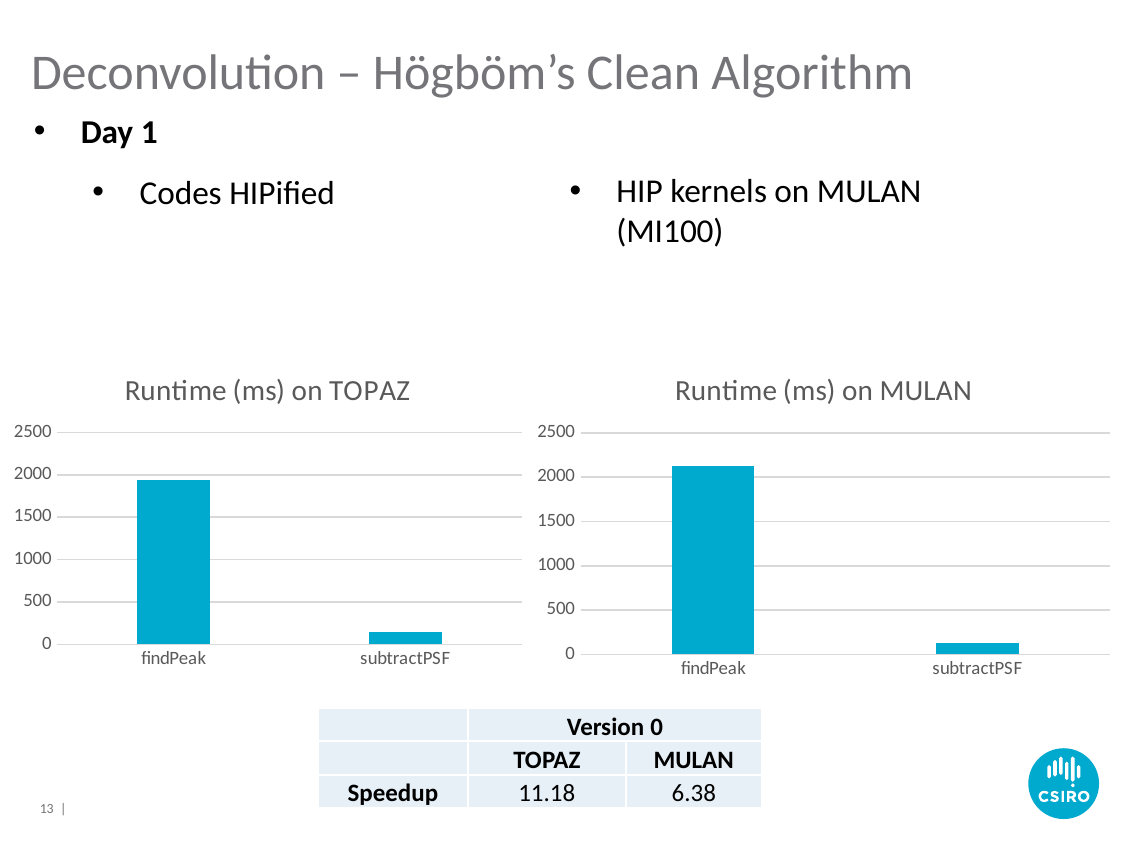

# Deconvolution – Högböm’s Clean Algorithm
Day 1

HIP kernels on MULAN (MI100)
Codes HIPified

### Chart: Runtime (ms) on TOPAZ

| Category | Runtime (ms) |
|---|---|
| findPeak | 1943.0 |
| subtractPSF | 144.79 |

### Chart: Runtime (ms) on MULAN

| Category | Runtime (ms) |
|---|---|
| findPeak | 2121.41 |
| subtractPSF | 129.04 |
|  | Version 0 |  |
| --- | --- | --- |
|  | TOPAZ | MULAN |
| Speedup | 11.18 | 6.38 |
13  |